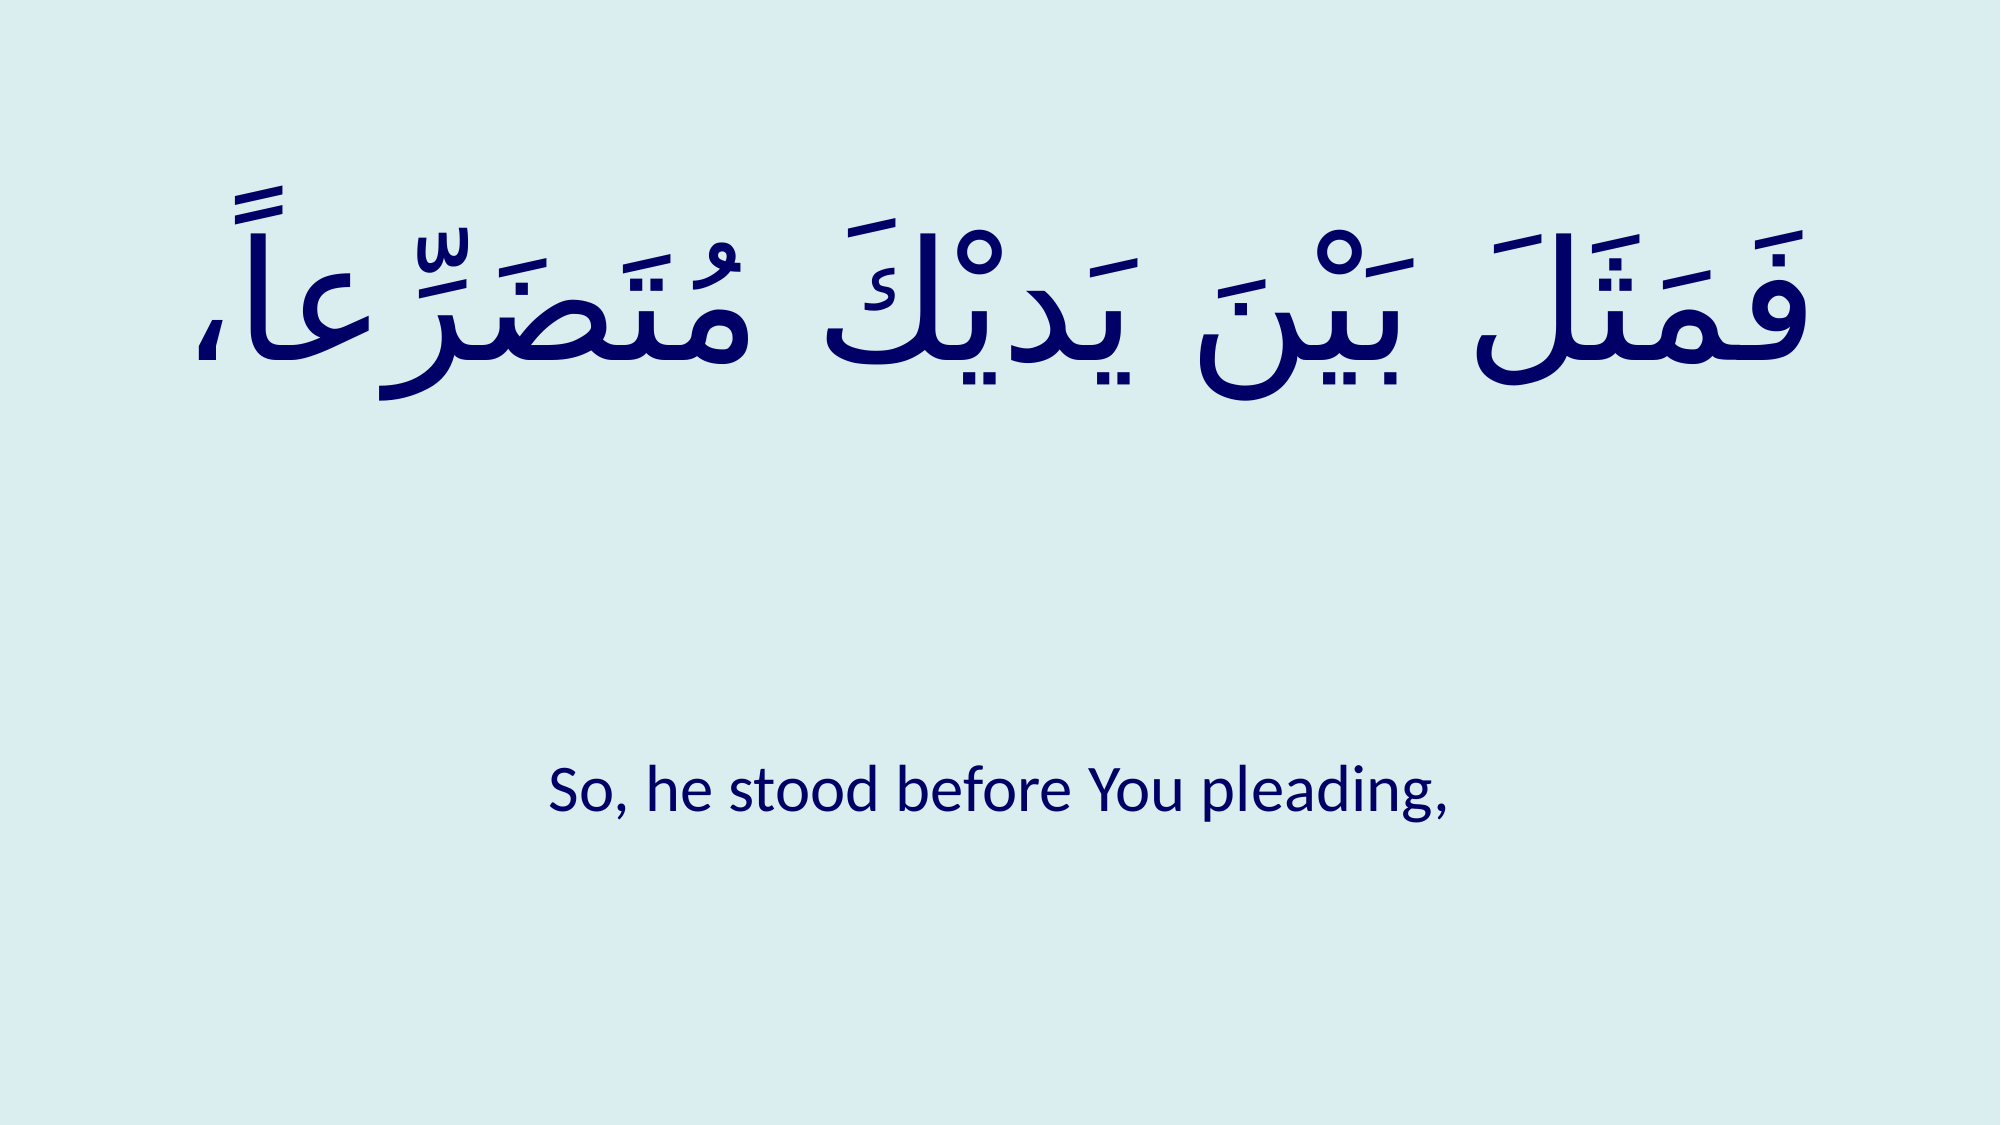

# فَمَثَلَ بَيْنَ يَديْكَ مُتَضَرِّعاً،
So, he stood before You pleading,